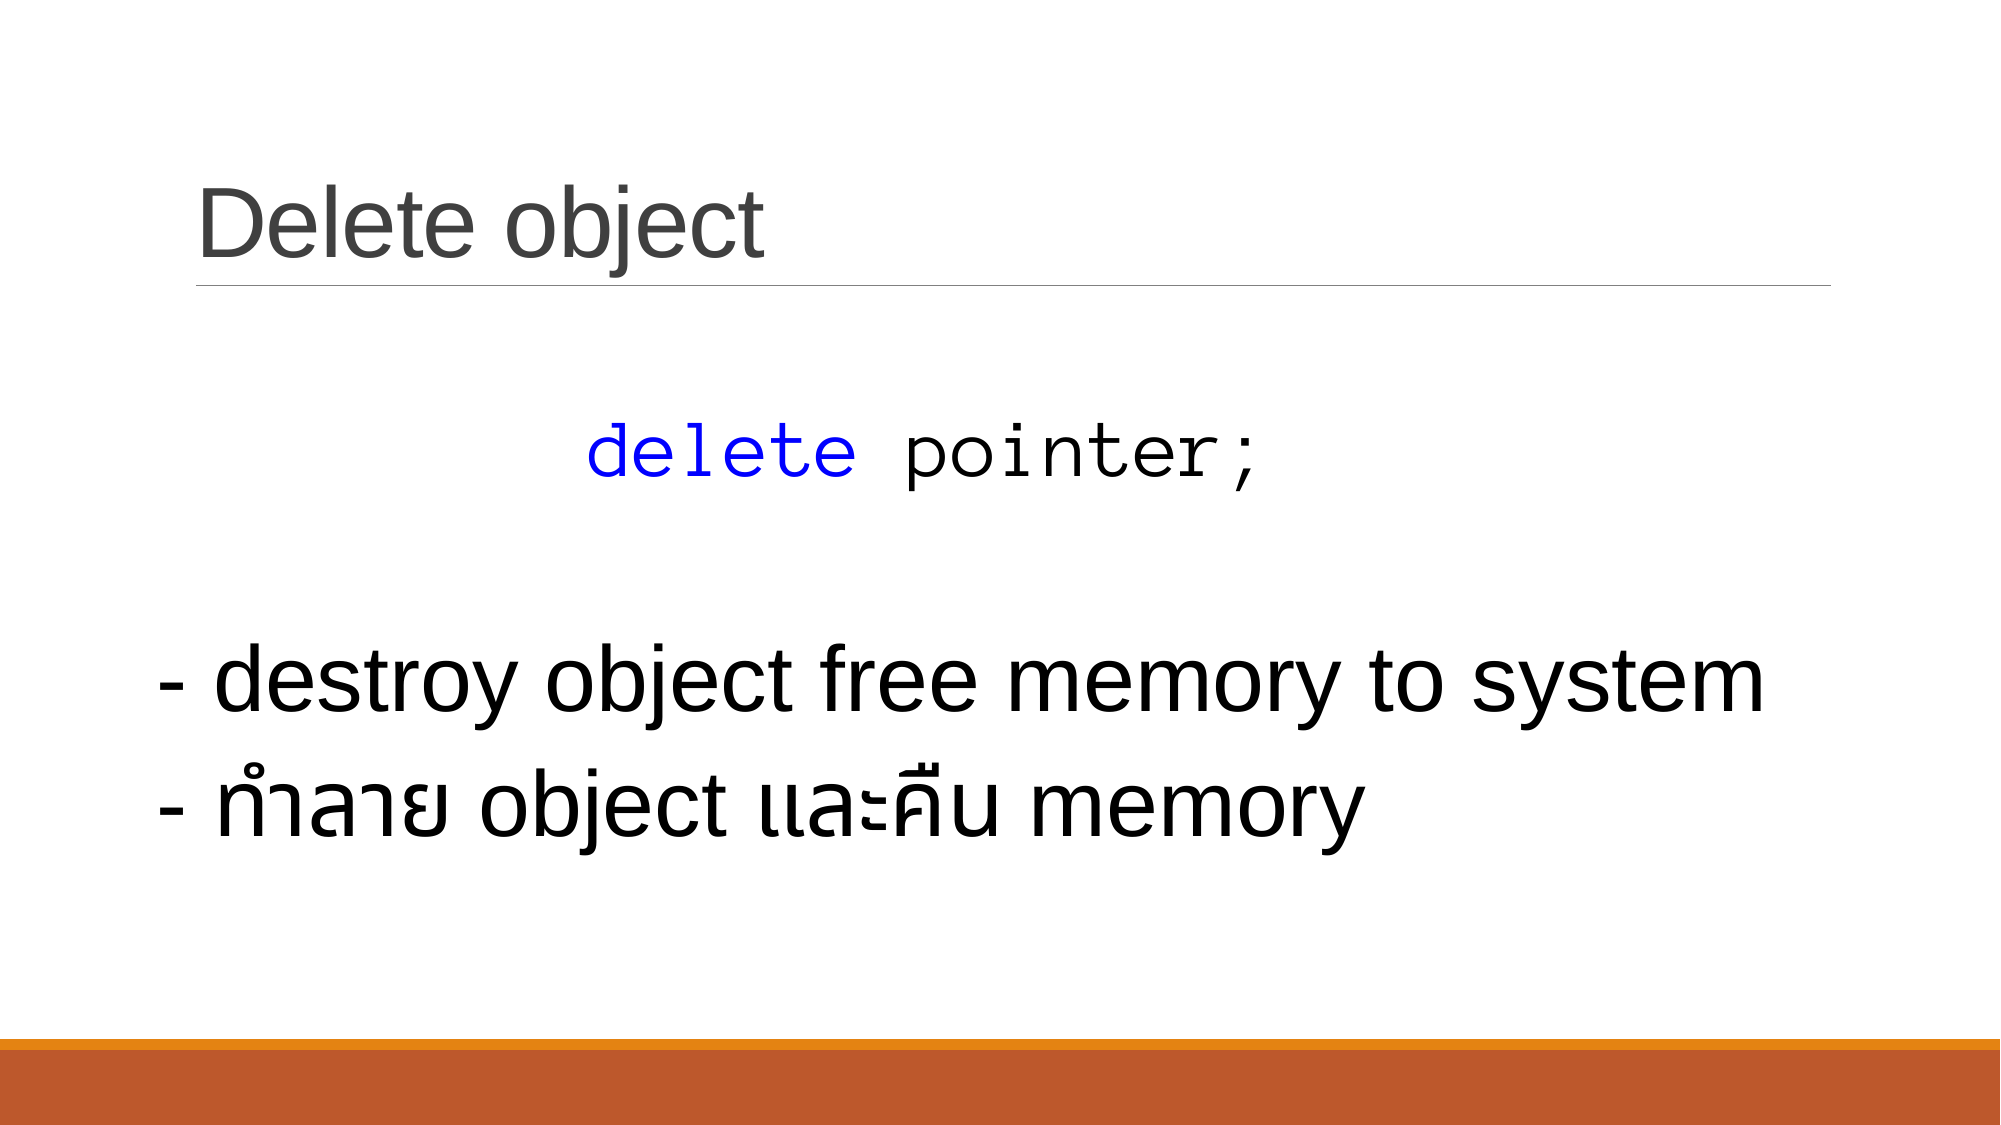

# Delete object
    delete pointer;
- destroy object free memory to system
- ทำลาย object และคืน memory